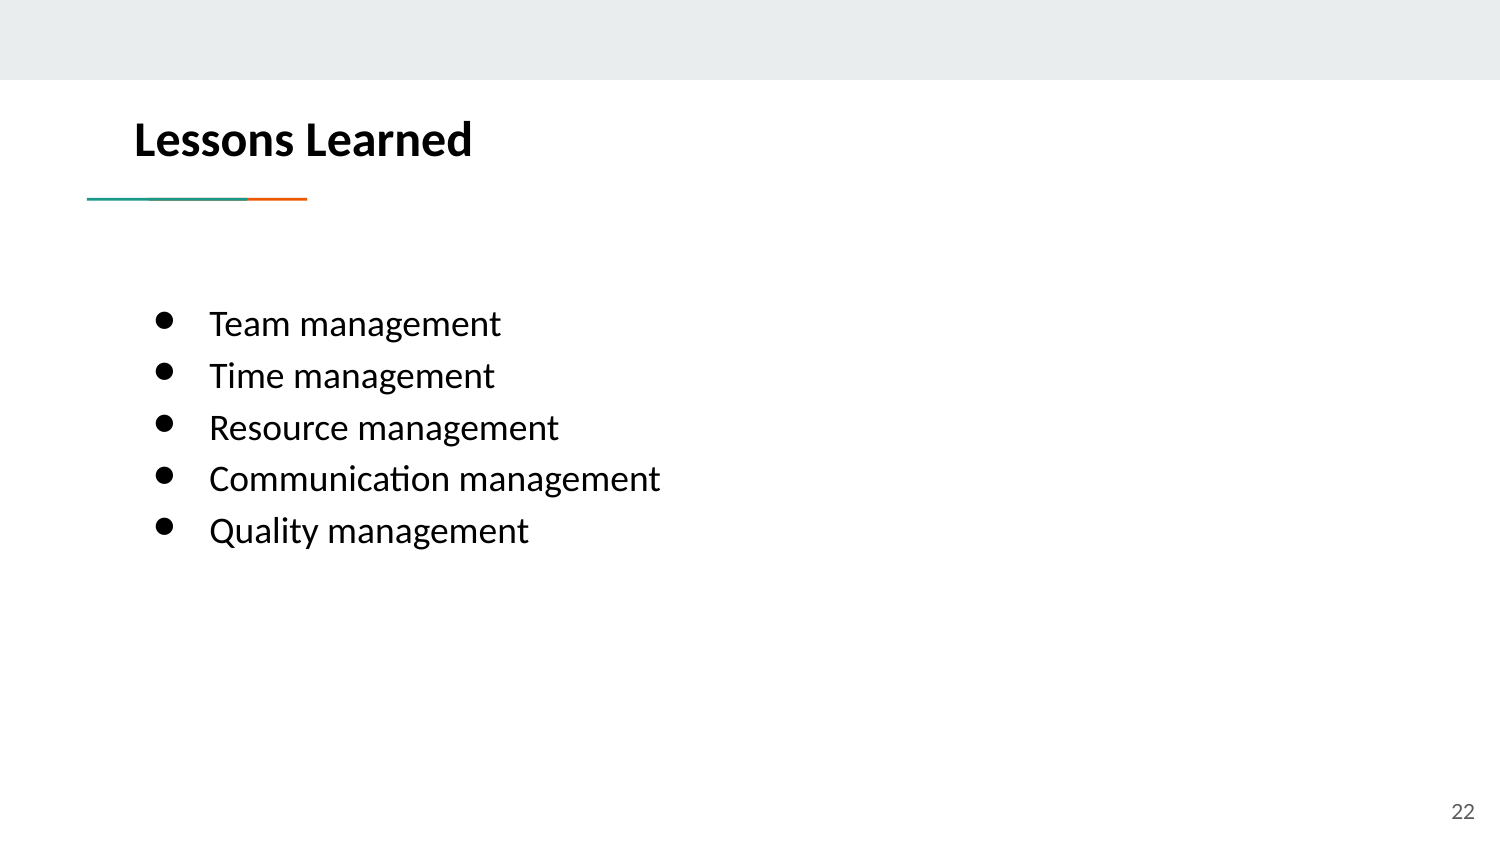

Lessons Learned
Team management
Time management
Resource management
Communication management
Quality management
22